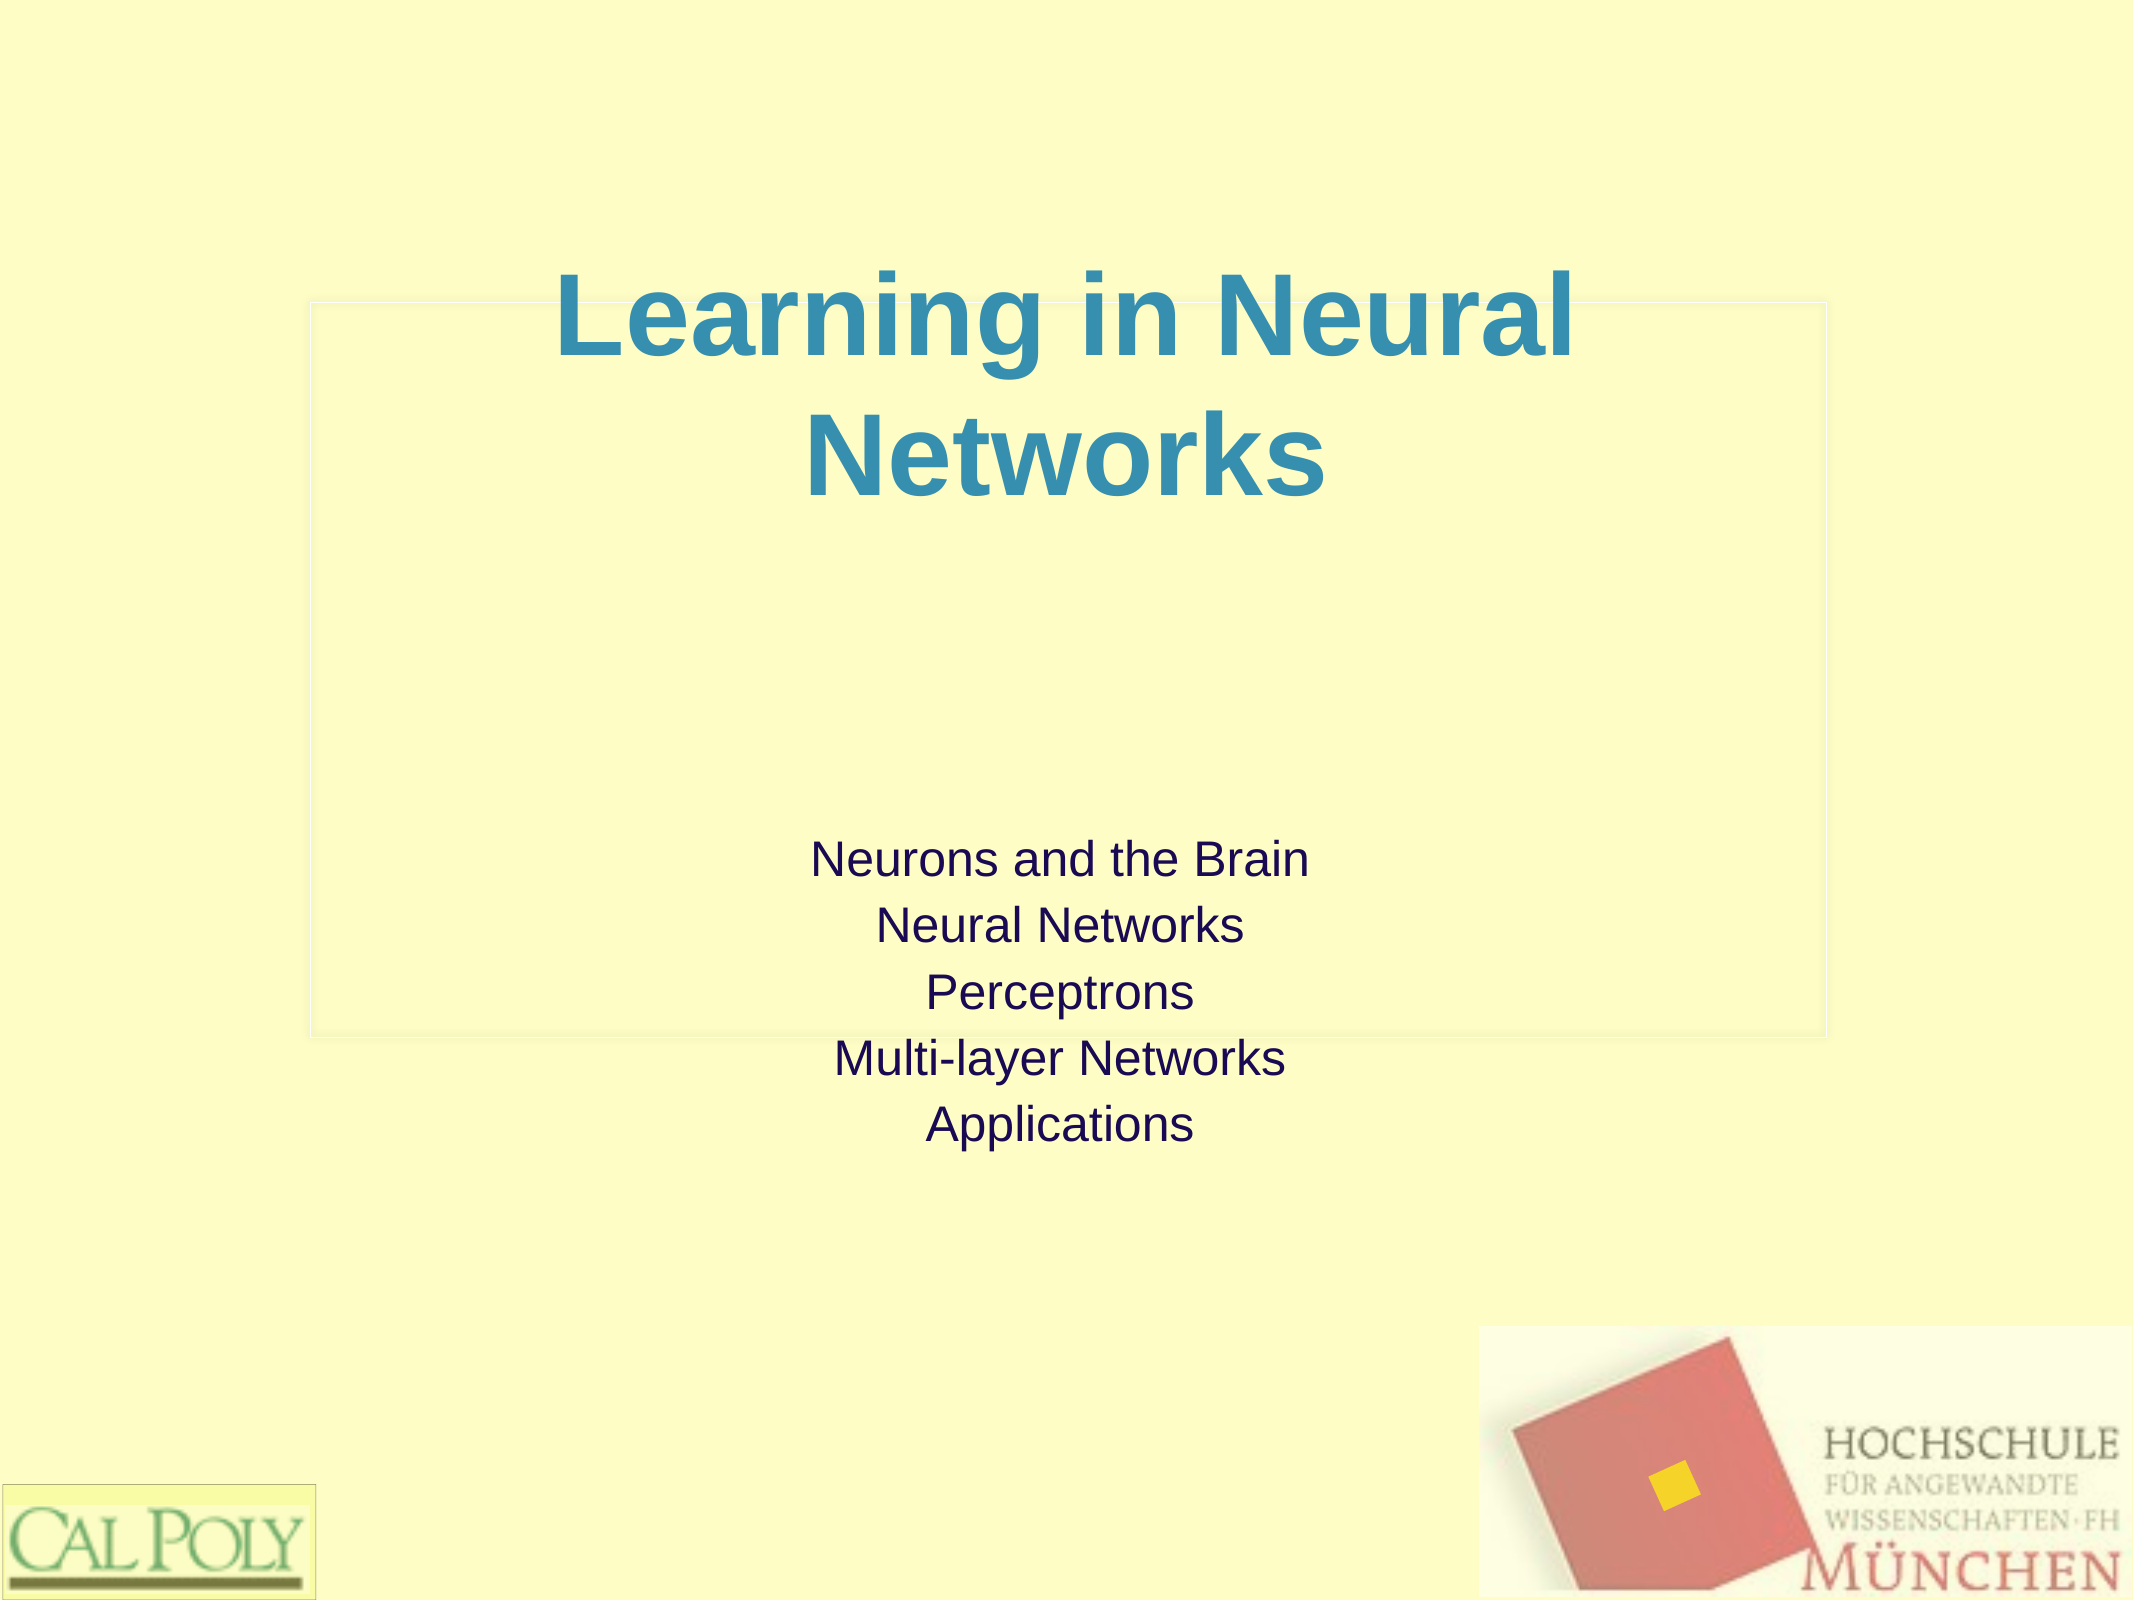

# Learning in Neural Networks
Neurons and the Brain
Neural Networks
Perceptrons
Multi-layer Networks
Applications
70